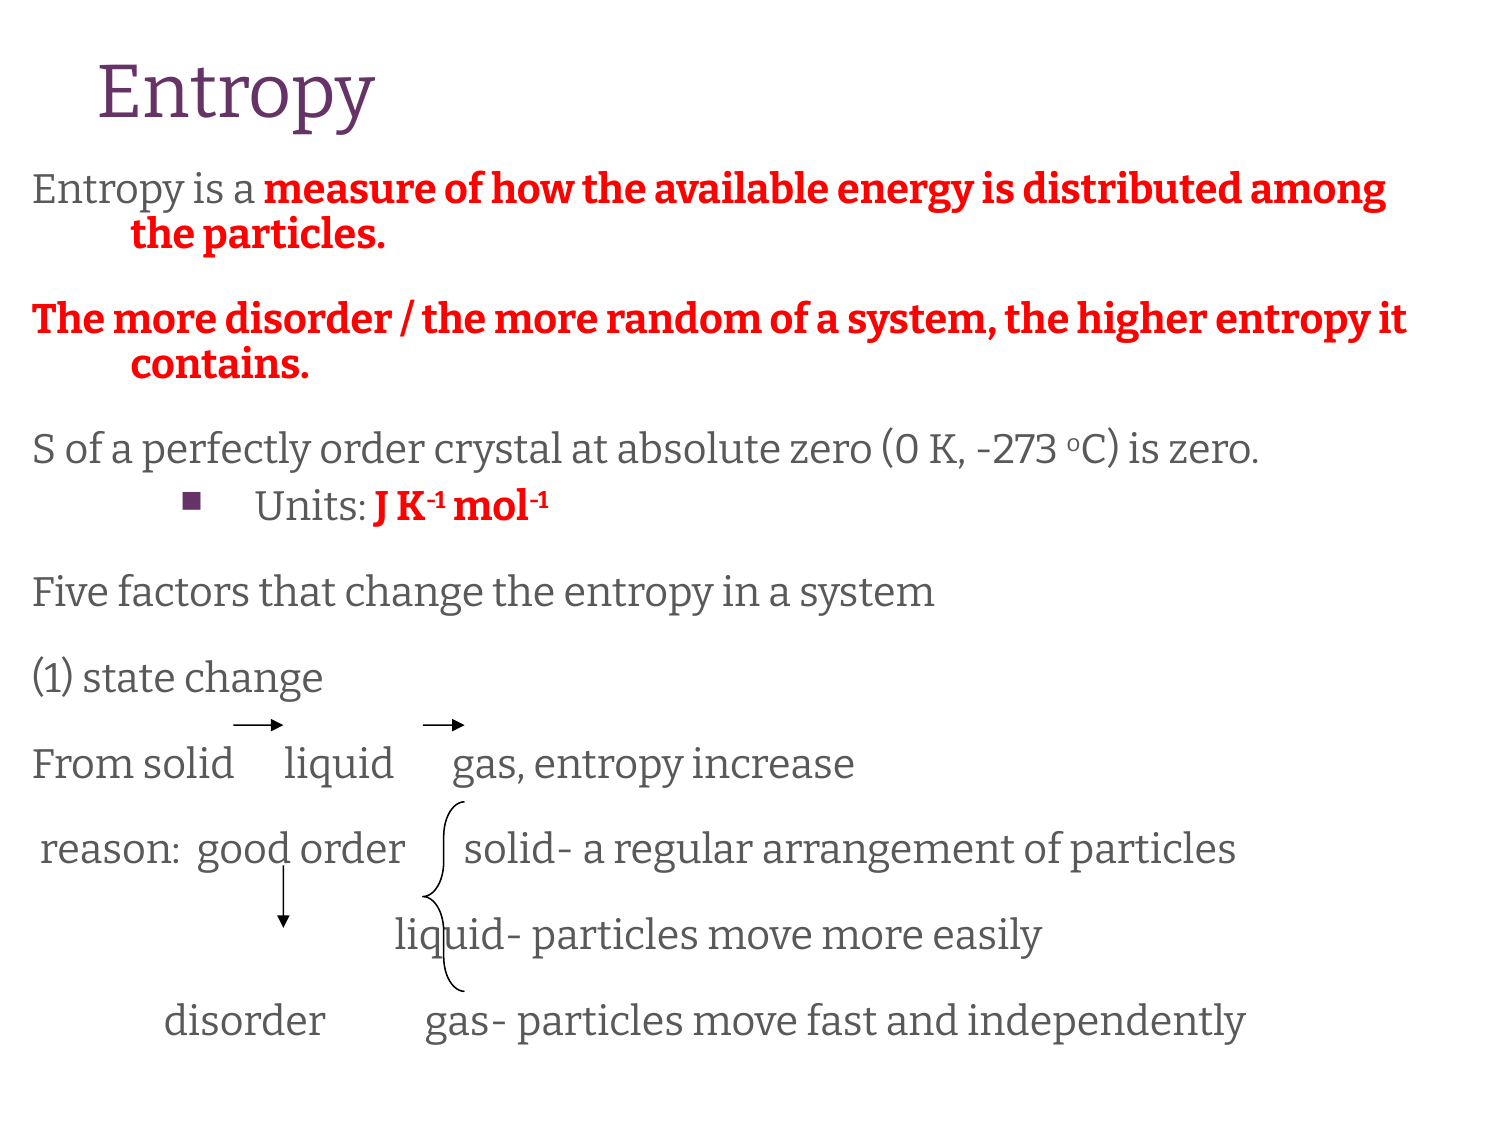

# Entropy
Entropy is a measure of how the available energy is distributed among the particles.
The more disorder / the more random of a system, the higher entropy it contains.
S of a perfectly order crystal at absolute zero (0 K, -273 oC) is zero.
Units: J K-1 mol-1
Five factors that change the entropy in a system
(1) state change
From solid      liquid       gas, entropy increase
 reason:  good order       solid- a regular arrangement of particles
                                            liquid- particles move more easily
                disorder            gas- particles move fast and independently